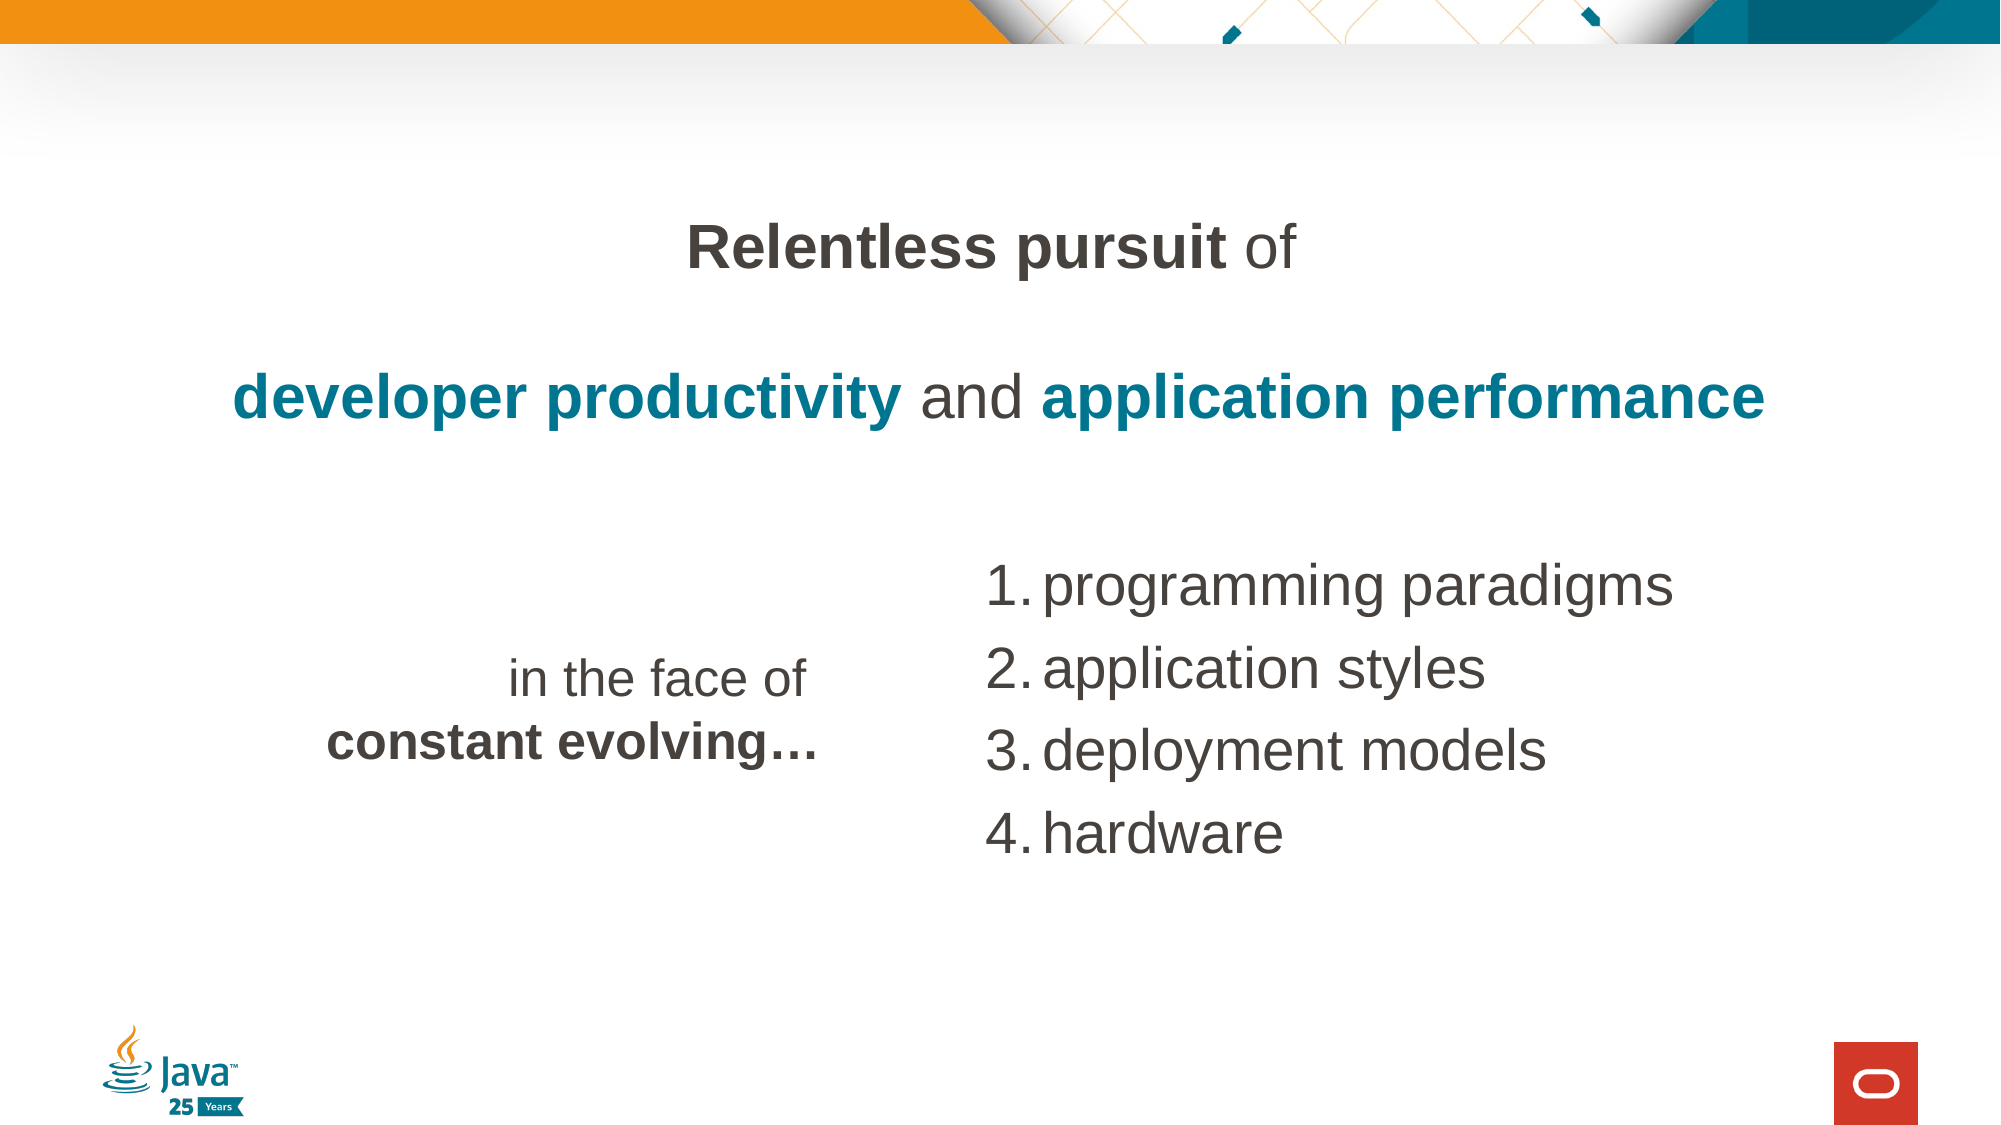

Relentless pursuit of

developer productivity and application performance
programming paradigms
application styles
deployment models
hardware
in the face of
constant evolving…